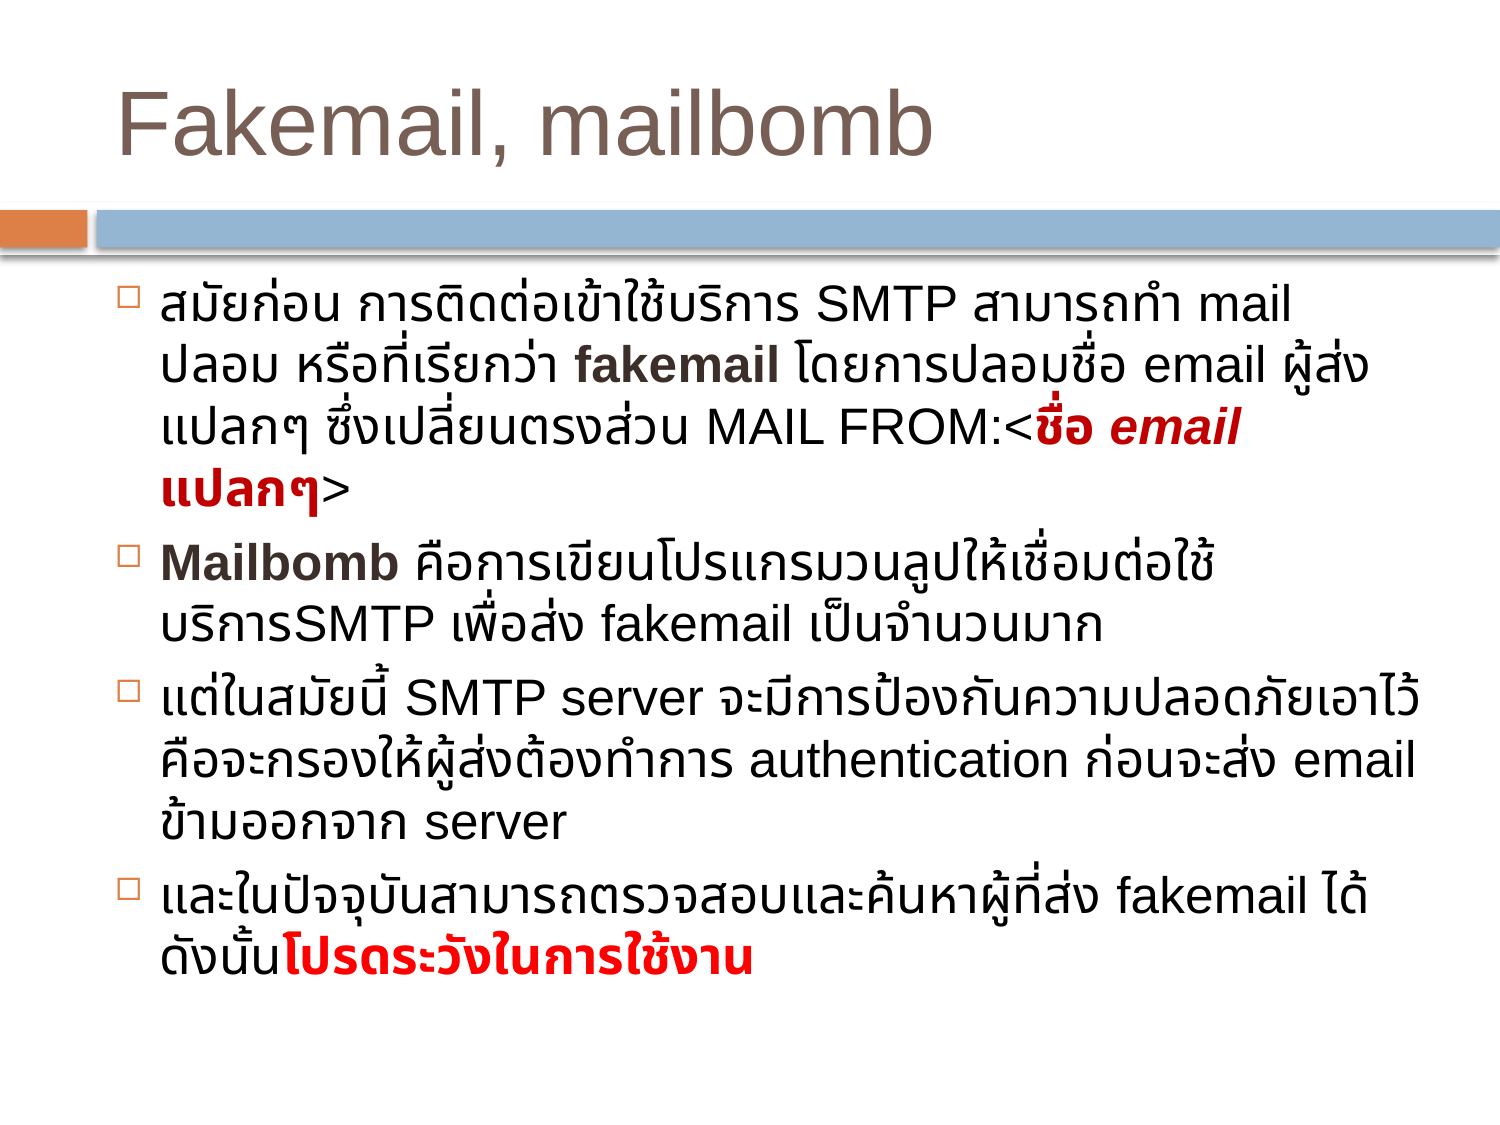

# Fakemail, mailbomb
สมัยก่อน การติดต่อเข้าใช้บริการ SMTP สามารถทำ mail ปลอม หรือที่เรียกว่า fakemail โดยการปลอมชื่อ email ผู้ส่งแปลกๆ ซึ่งเปลี่ยนตรงส่วน MAIL FROM:<ชื่อ email แปลกๆ>
Mailbomb คือการเขียนโปรแกรมวนลูปให้เชื่อมต่อใช้บริการSMTP เพื่อส่ง fakemail เป็นจำนวนมาก
แต่ในสมัยนี้ SMTP server จะมีการป้องกันความปลอดภัยเอาไว้คือจะกรองให้ผู้ส่งต้องทำการ authentication ก่อนจะส่ง email ข้ามออกจาก server
และในปัจจุบันสามารถตรวจสอบและค้นหาผู้ที่ส่ง fakemail ได้ดังนั้นโปรดระวังในการใช้งาน